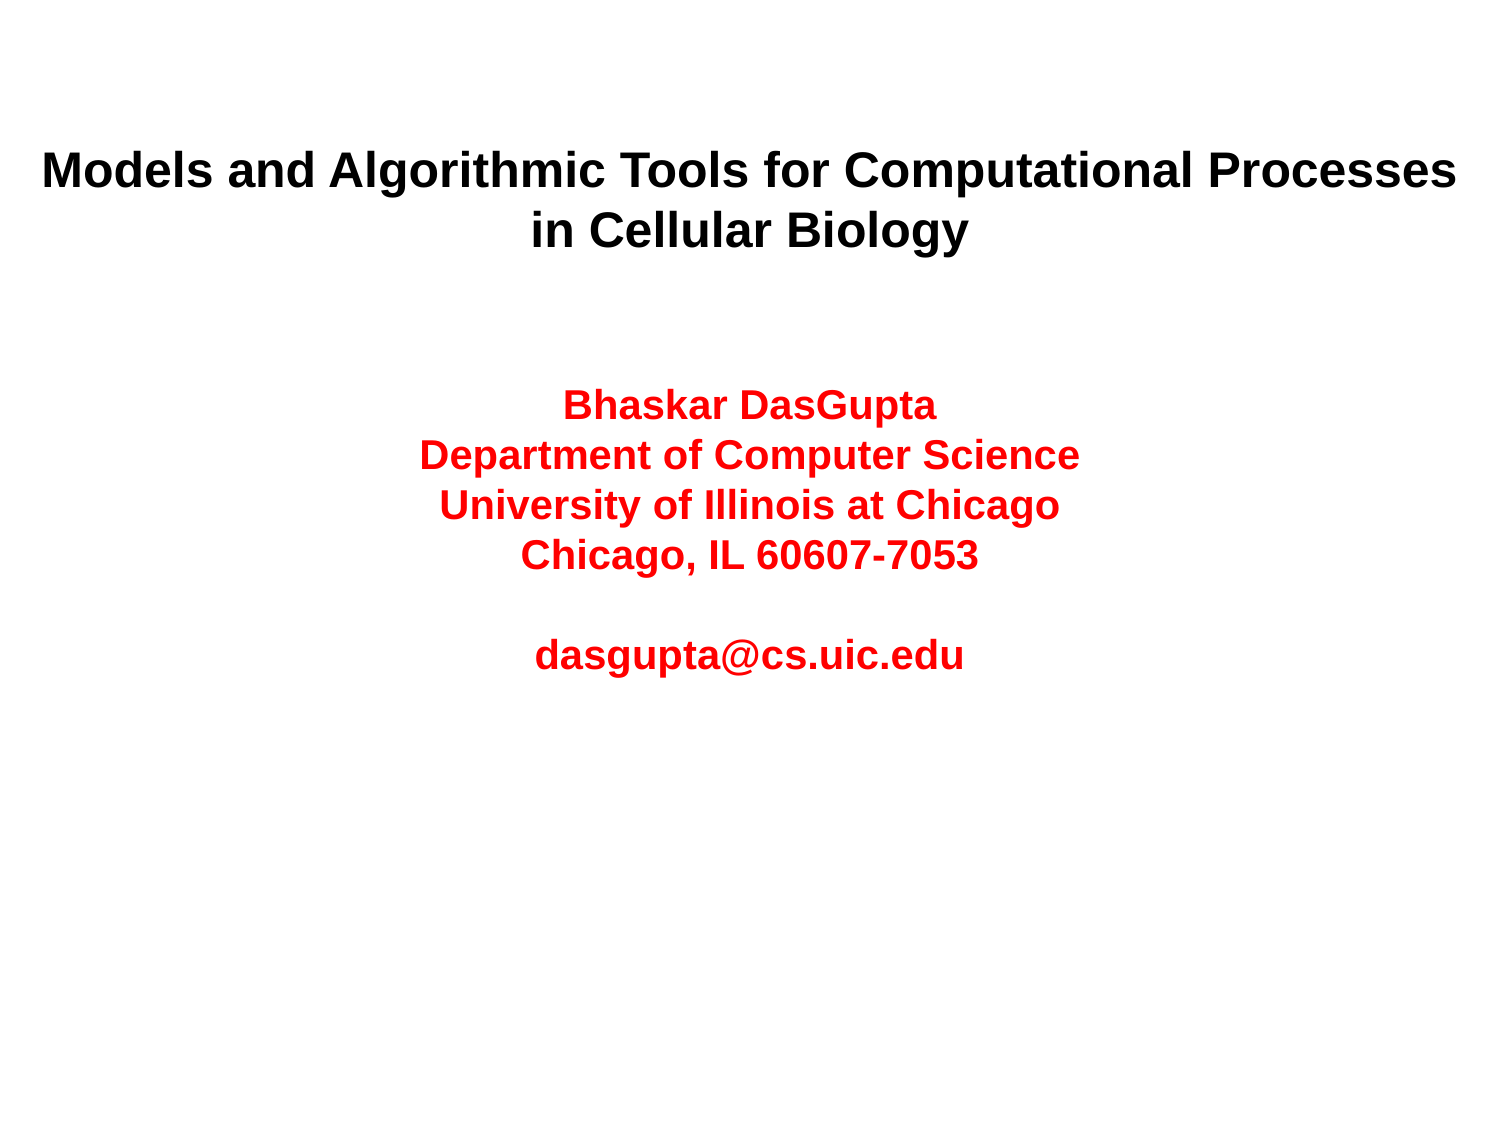

Models and Algorithmic Tools for Computational Processes in Cellular Biology

Bhaskar DasGupta
Department of Computer Science
University of Illinois at Chicago
Chicago, IL 60607-7053

dasgupta@cs.uic.edu